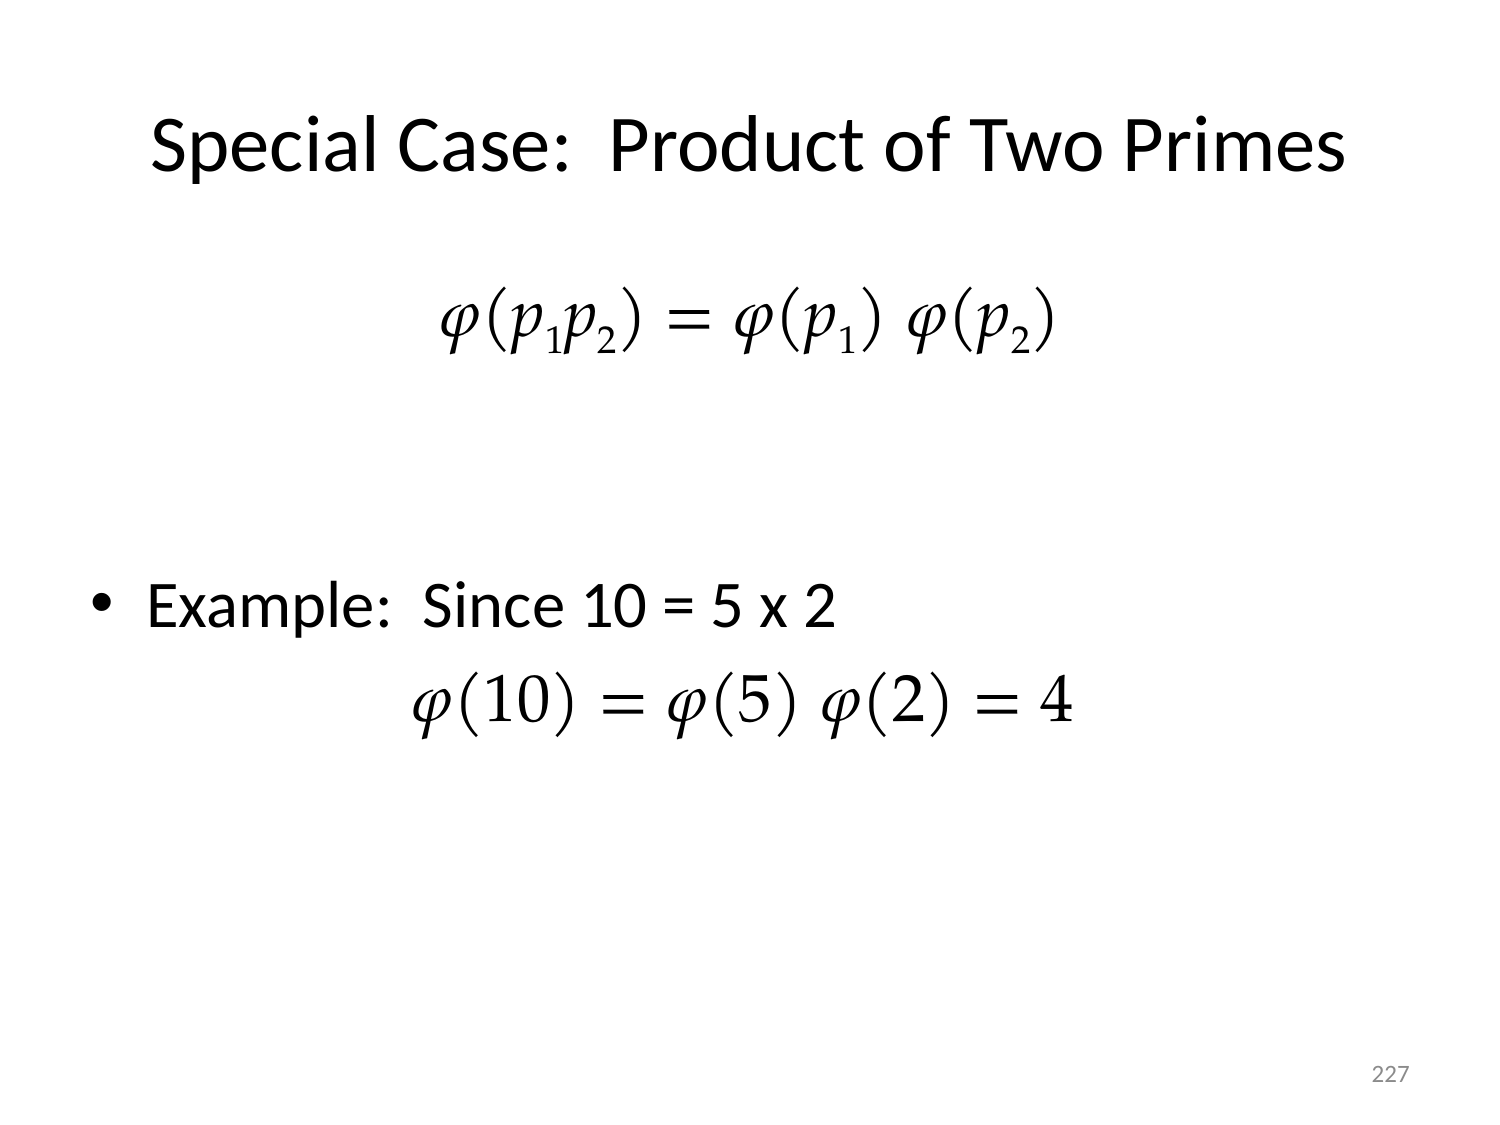

# Special Case:  Product of Two Primes
φ(p1p2) = φ(p1) φ(p2)

Example:  Since 10 = 5 x 2
φ(10) = φ(5) φ(2) = 4
227